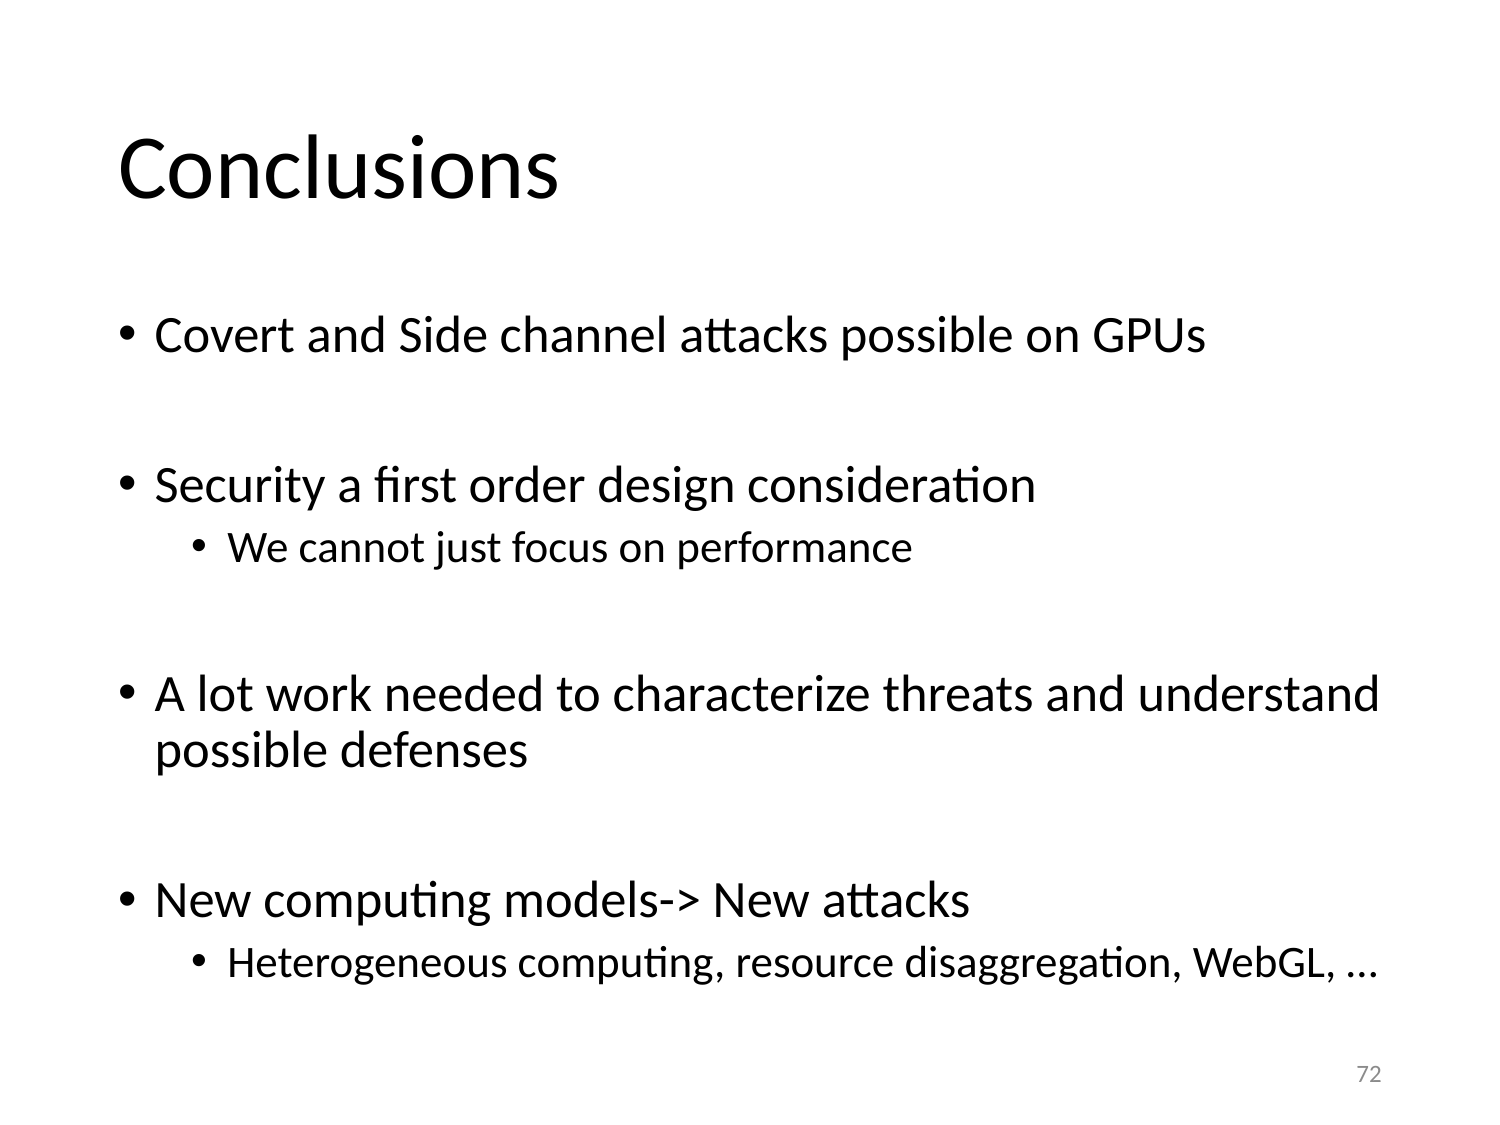

# Conclusions
Covert and Side channel attacks possible on GPUs

Security a first order design consideration
We cannot just focus on performance

A lot work needed to characterize threats and understand possible defenses

New computing models-> New attacks
Heterogeneous computing, resource disaggregation, WebGL, …

72